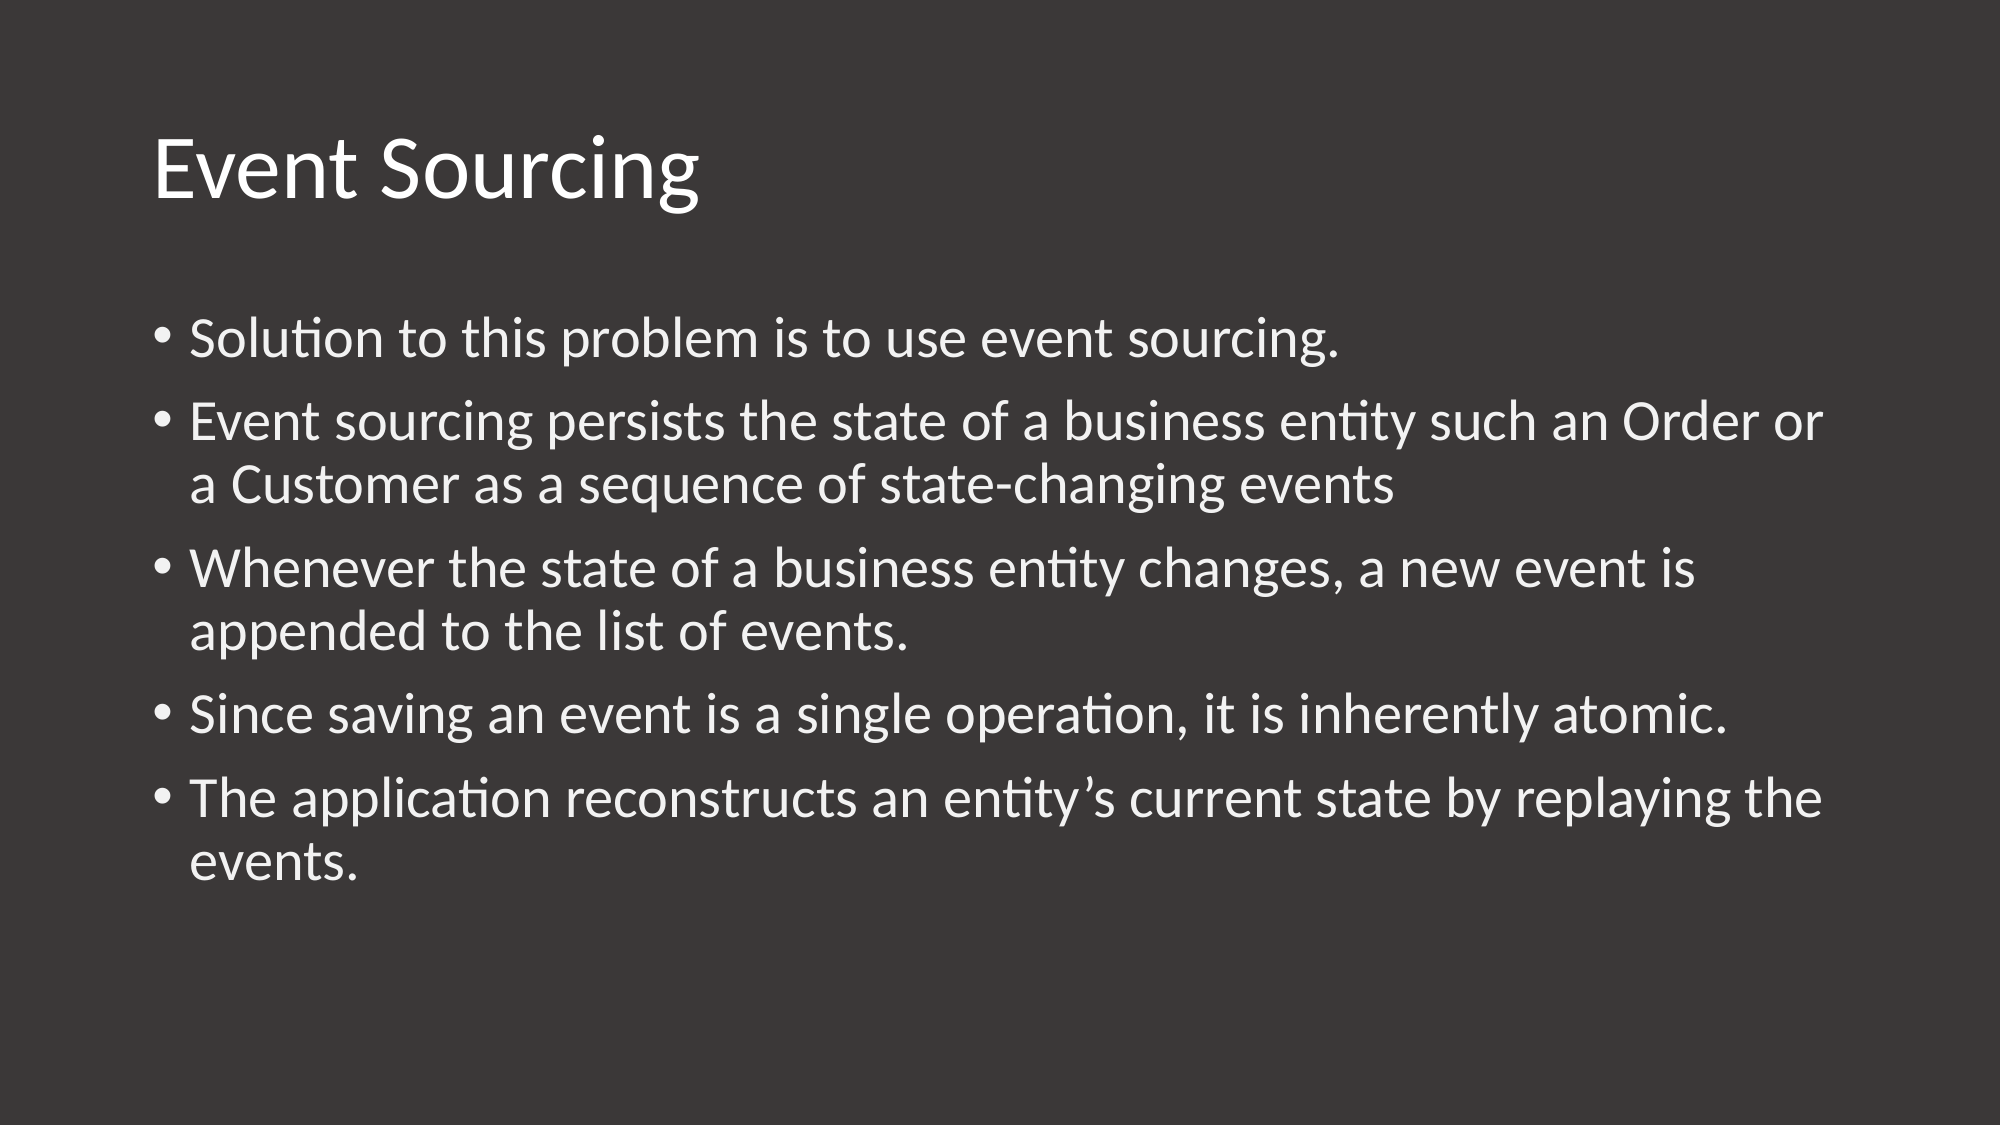

# Event Sourcing
Solution to this problem is to use event sourcing.
Event sourcing persists the state of a business entity such an Order or a Customer as a sequence of state-changing events
Whenever the state of a business entity changes, a new event is appended to the list of events.
Since saving an event is a single operation, it is inherently atomic.
The application reconstructs an entity’s current state by replaying the events.